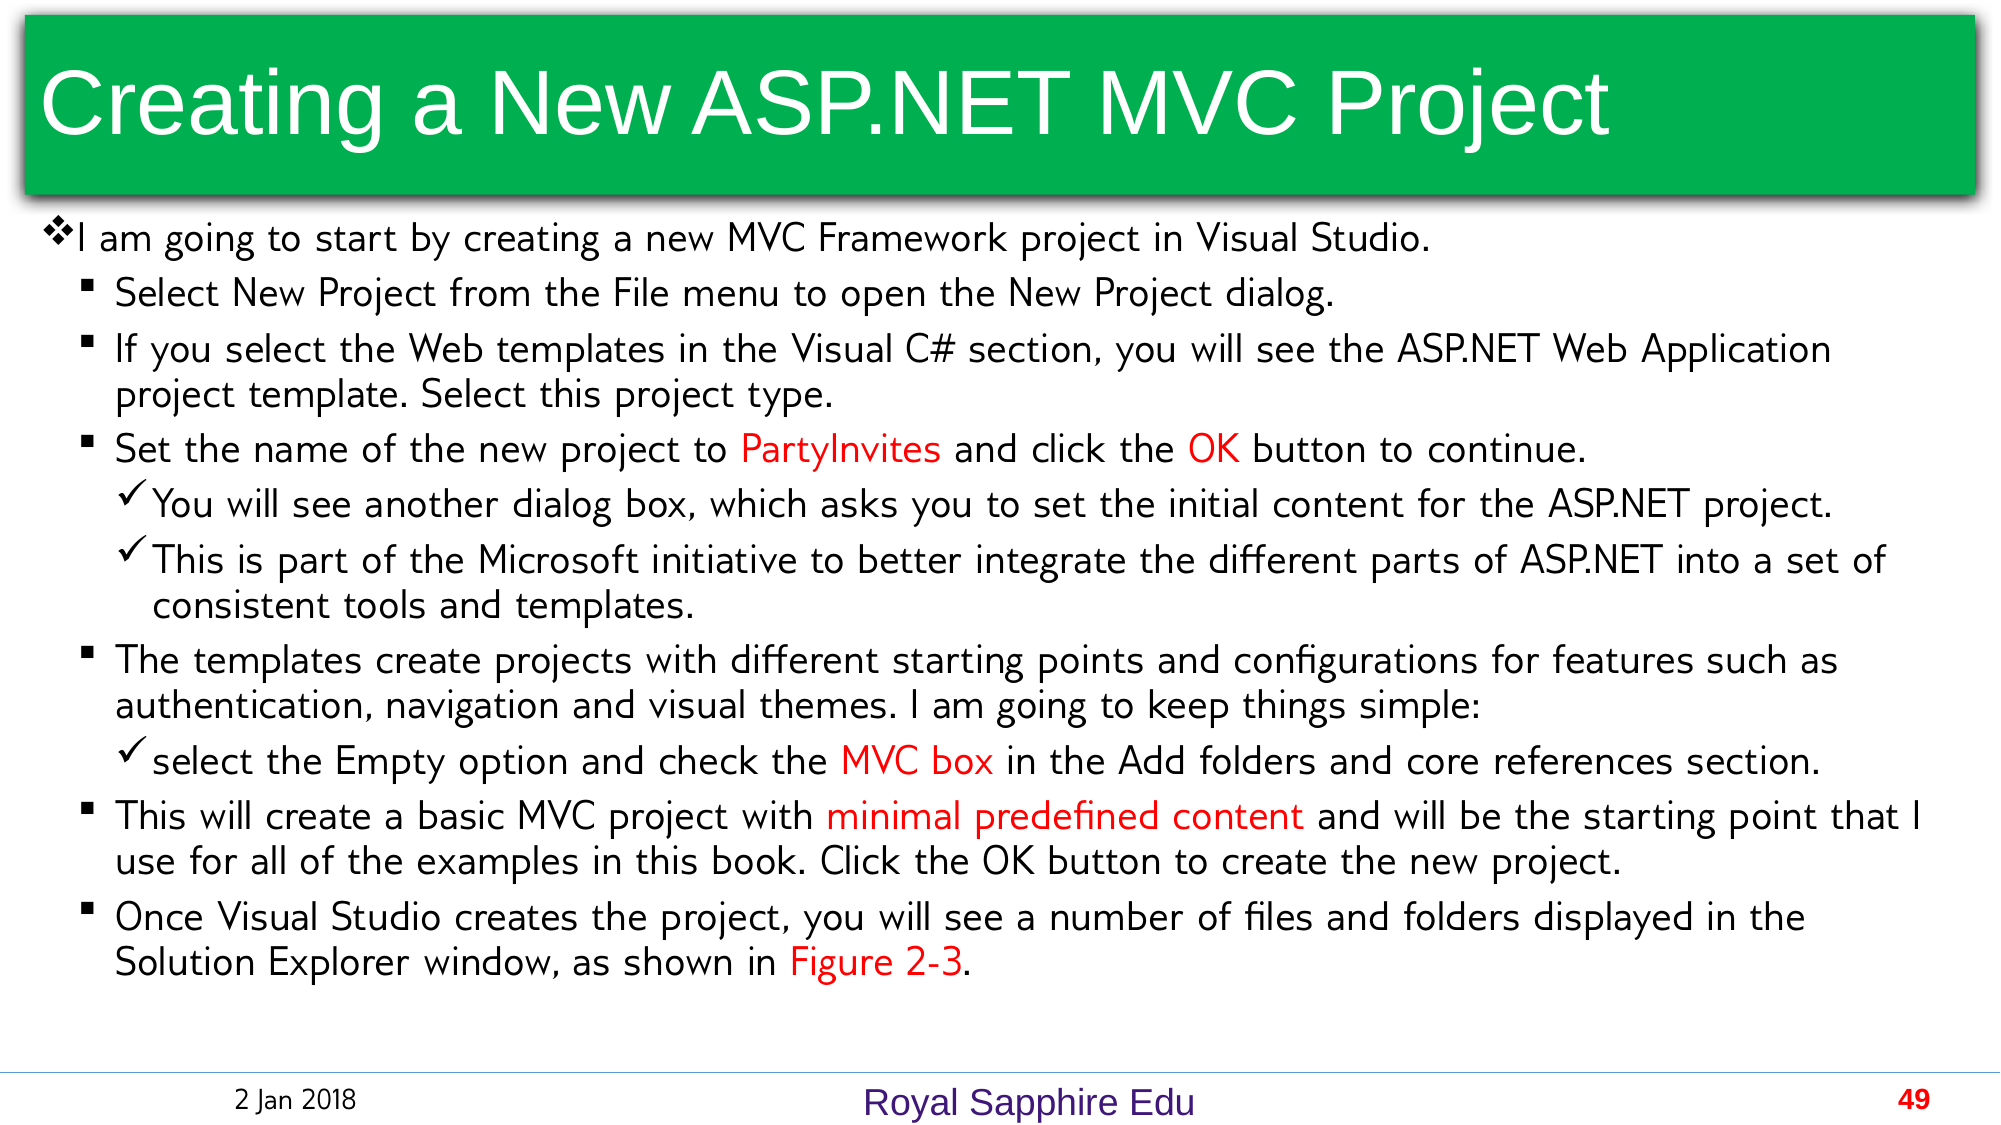

# Creating a New ASP.NET MVC Project
I am going to start by creating a new MVC Framework project in Visual Studio.
Select New Project from the File menu to open the New Project dialog.
If you select the Web templates in the Visual C# section, you will see the ASP.NET Web Application project template. Select this project type.
Set the name of the new project to PartyInvites and click the OK button to continue.
You will see another dialog box, which asks you to set the initial content for the ASP.NET project.
This is part of the Microsoft initiative to better integrate the different parts of ASP.NET into a set of consistent tools and templates.
The templates create projects with different starting points and configurations for features such as authentication, navigation and visual themes. I am going to keep things simple:
select the Empty option and check the MVC box in the Add folders and core references section.
This will create a basic MVC project with minimal predefined content and will be the starting point that I use for all of the examples in this book. Click the OK button to create the new project.
Once Visual Studio creates the project, you will see a number of files and folders displayed in the Solution Explorer window, as shown in Figure 2-3.
2 Jan 2018
49